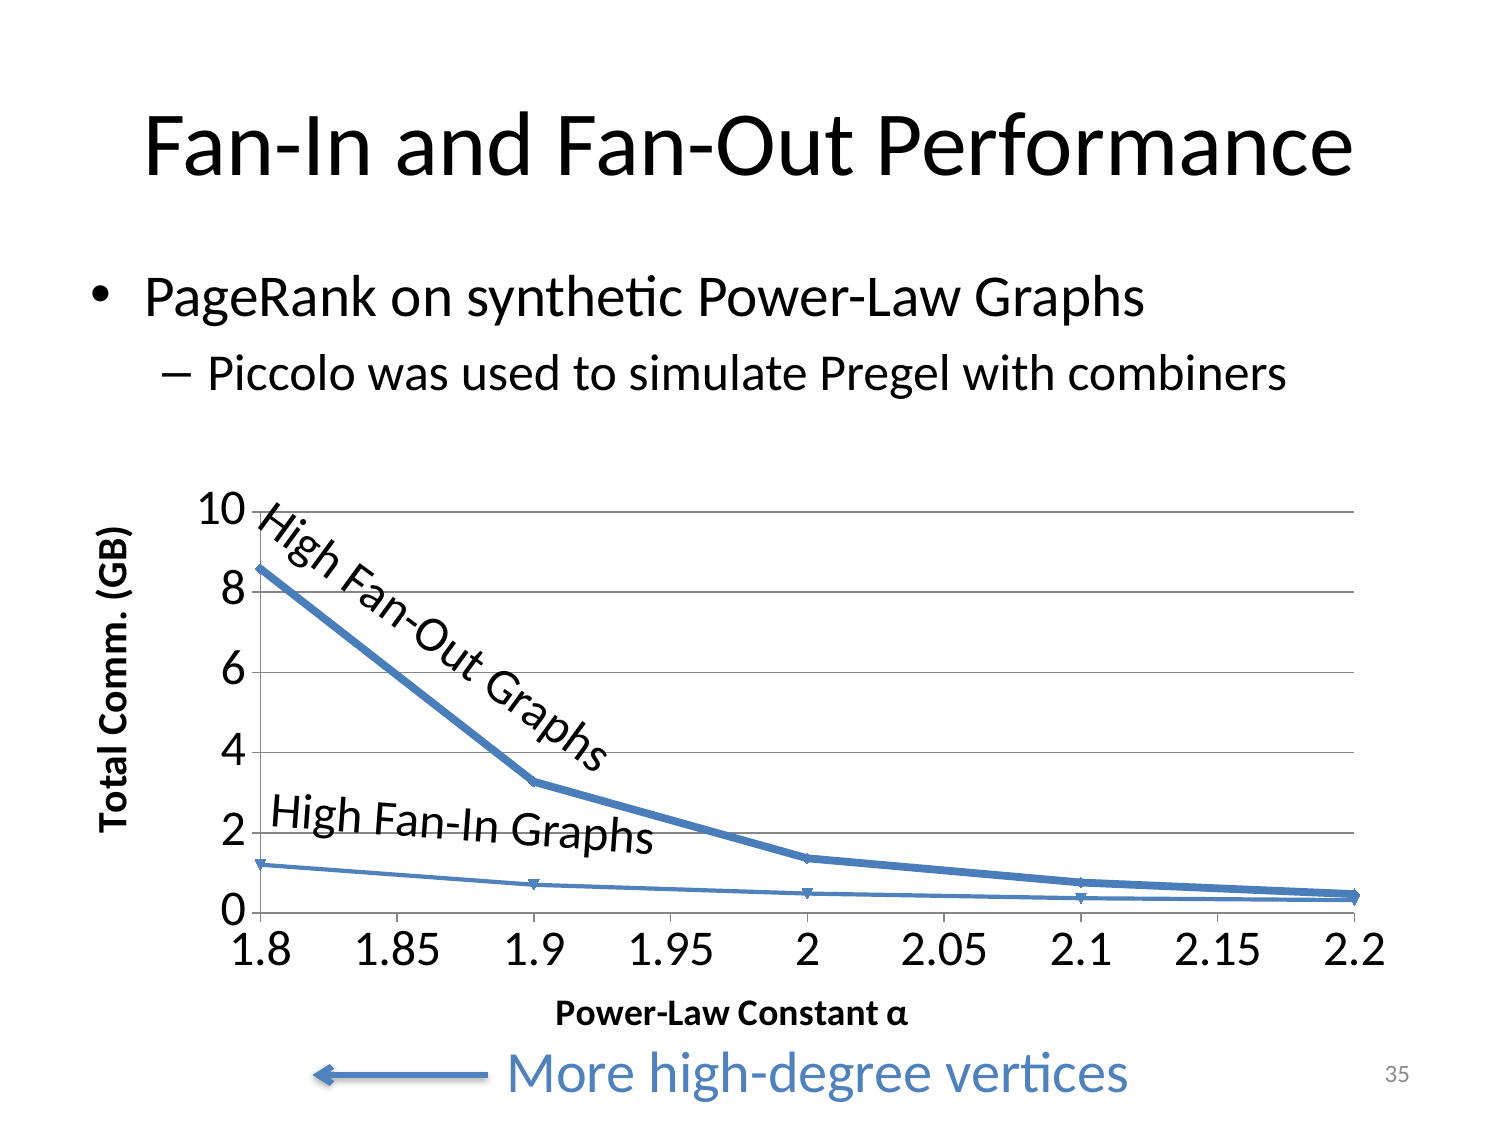

# Fan-In and Fan-Out Performance
PageRank on synthetic Power-Law Graphs
Piccolo was used to simulate Pregel with combiners

### Chart

| Category | Pregel Fan-Out | Pregel Fan-In |
|---|---|---|
High Fan-Out Graphs
High Fan-In Graphs
More high-degree vertices
35